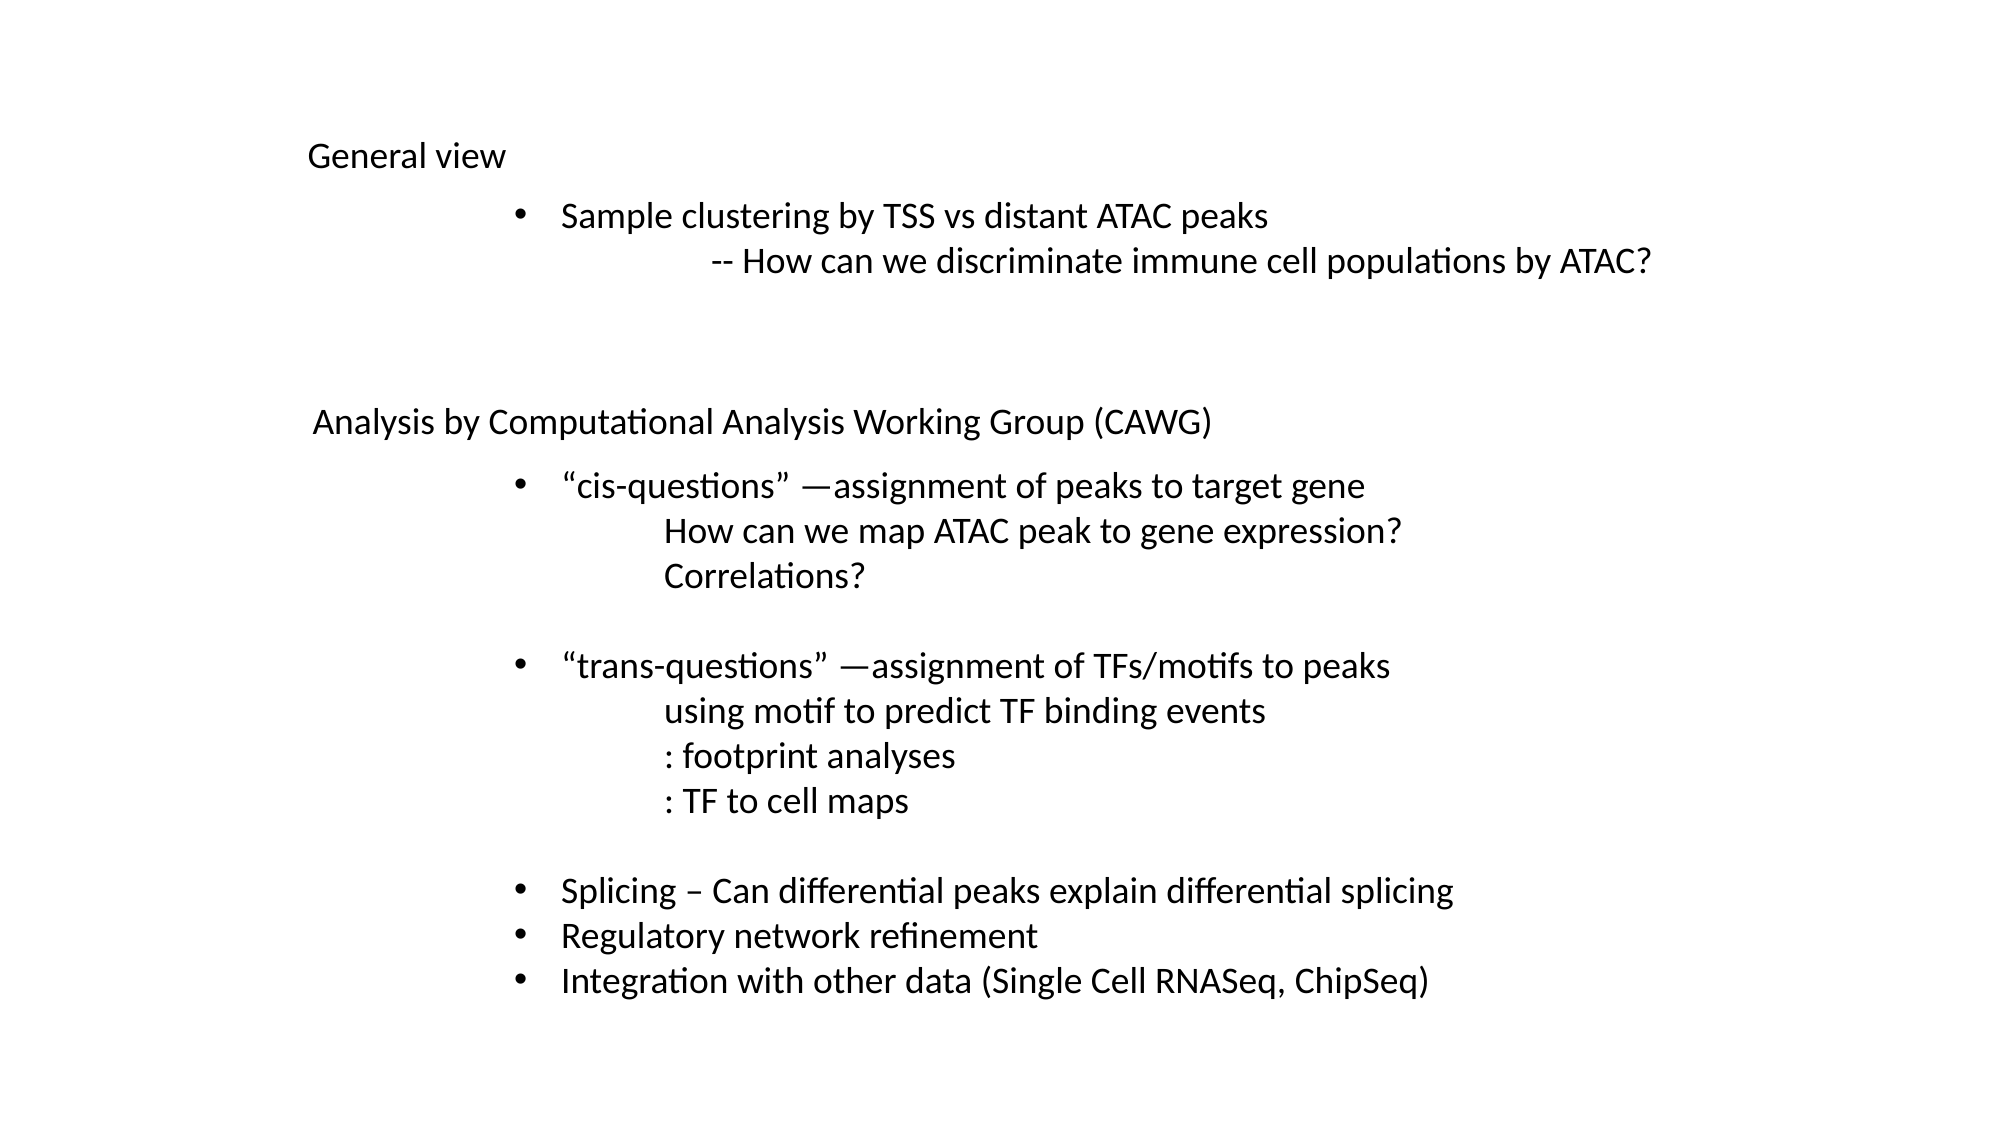

General view
Sample clustering by TSS vs distant ATAC peaks
	-- How can we discriminate immune cell populations by ATAC?

“cis-questions” —assignment of peaks to target gene
	How can we map ATAC peak to gene expression?
	Correlations?
“trans-questions” —assignment of TFs/motifs to peaks
	using motif to predict TF binding events
	: footprint analyses
	: TF to cell maps

Splicing – Can differential peaks explain differential splicing
Regulatory network refinement
Integration with other data (Single Cell RNASeq, ChipSeq)
Analysis by Computational Analysis Working Group (CAWG)